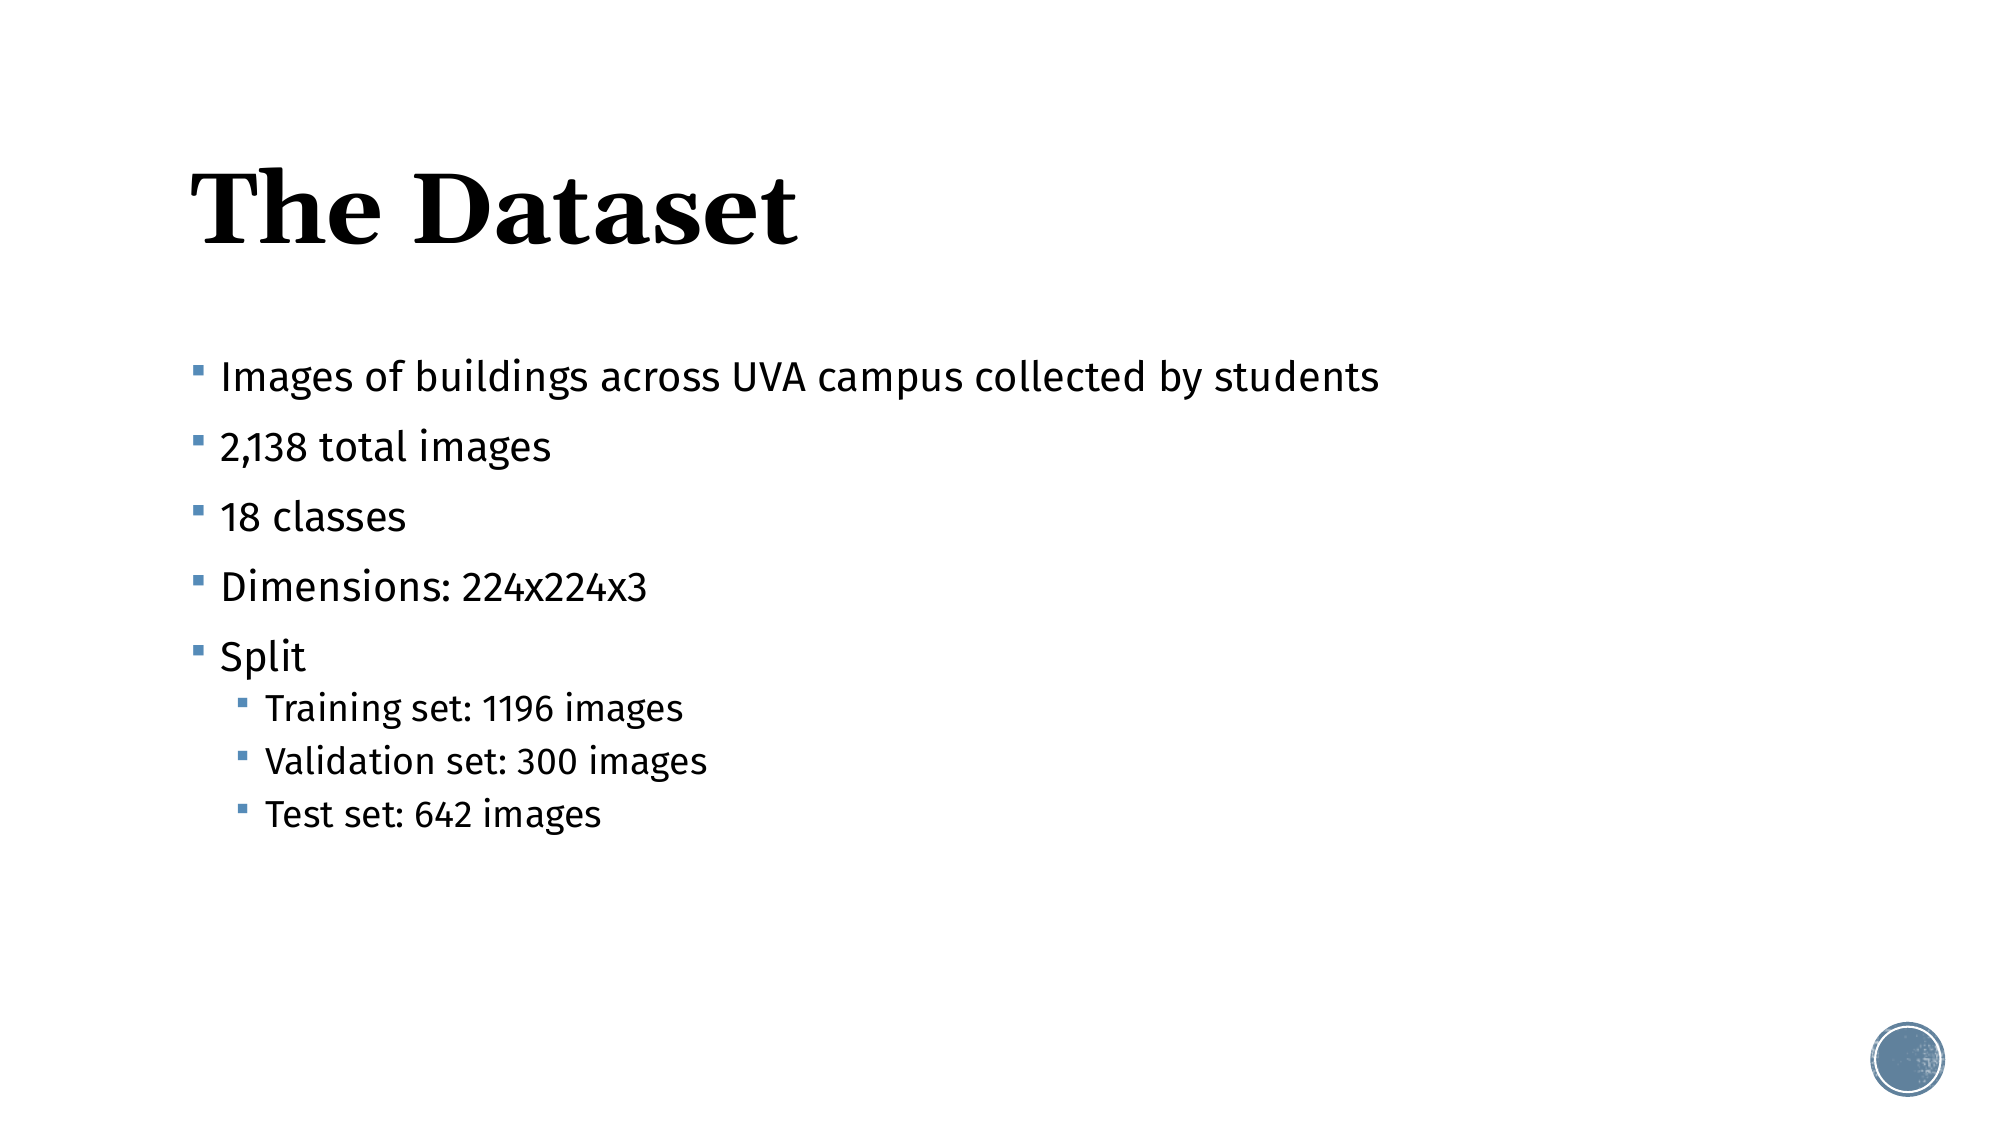

# The Dataset
Images of buildings across UVA campus collected by students
2,138 total images
18 classes
Dimensions: 224x224x3
Split
Training set: 1196 images
Validation set: 300 images
Test set: 642 images